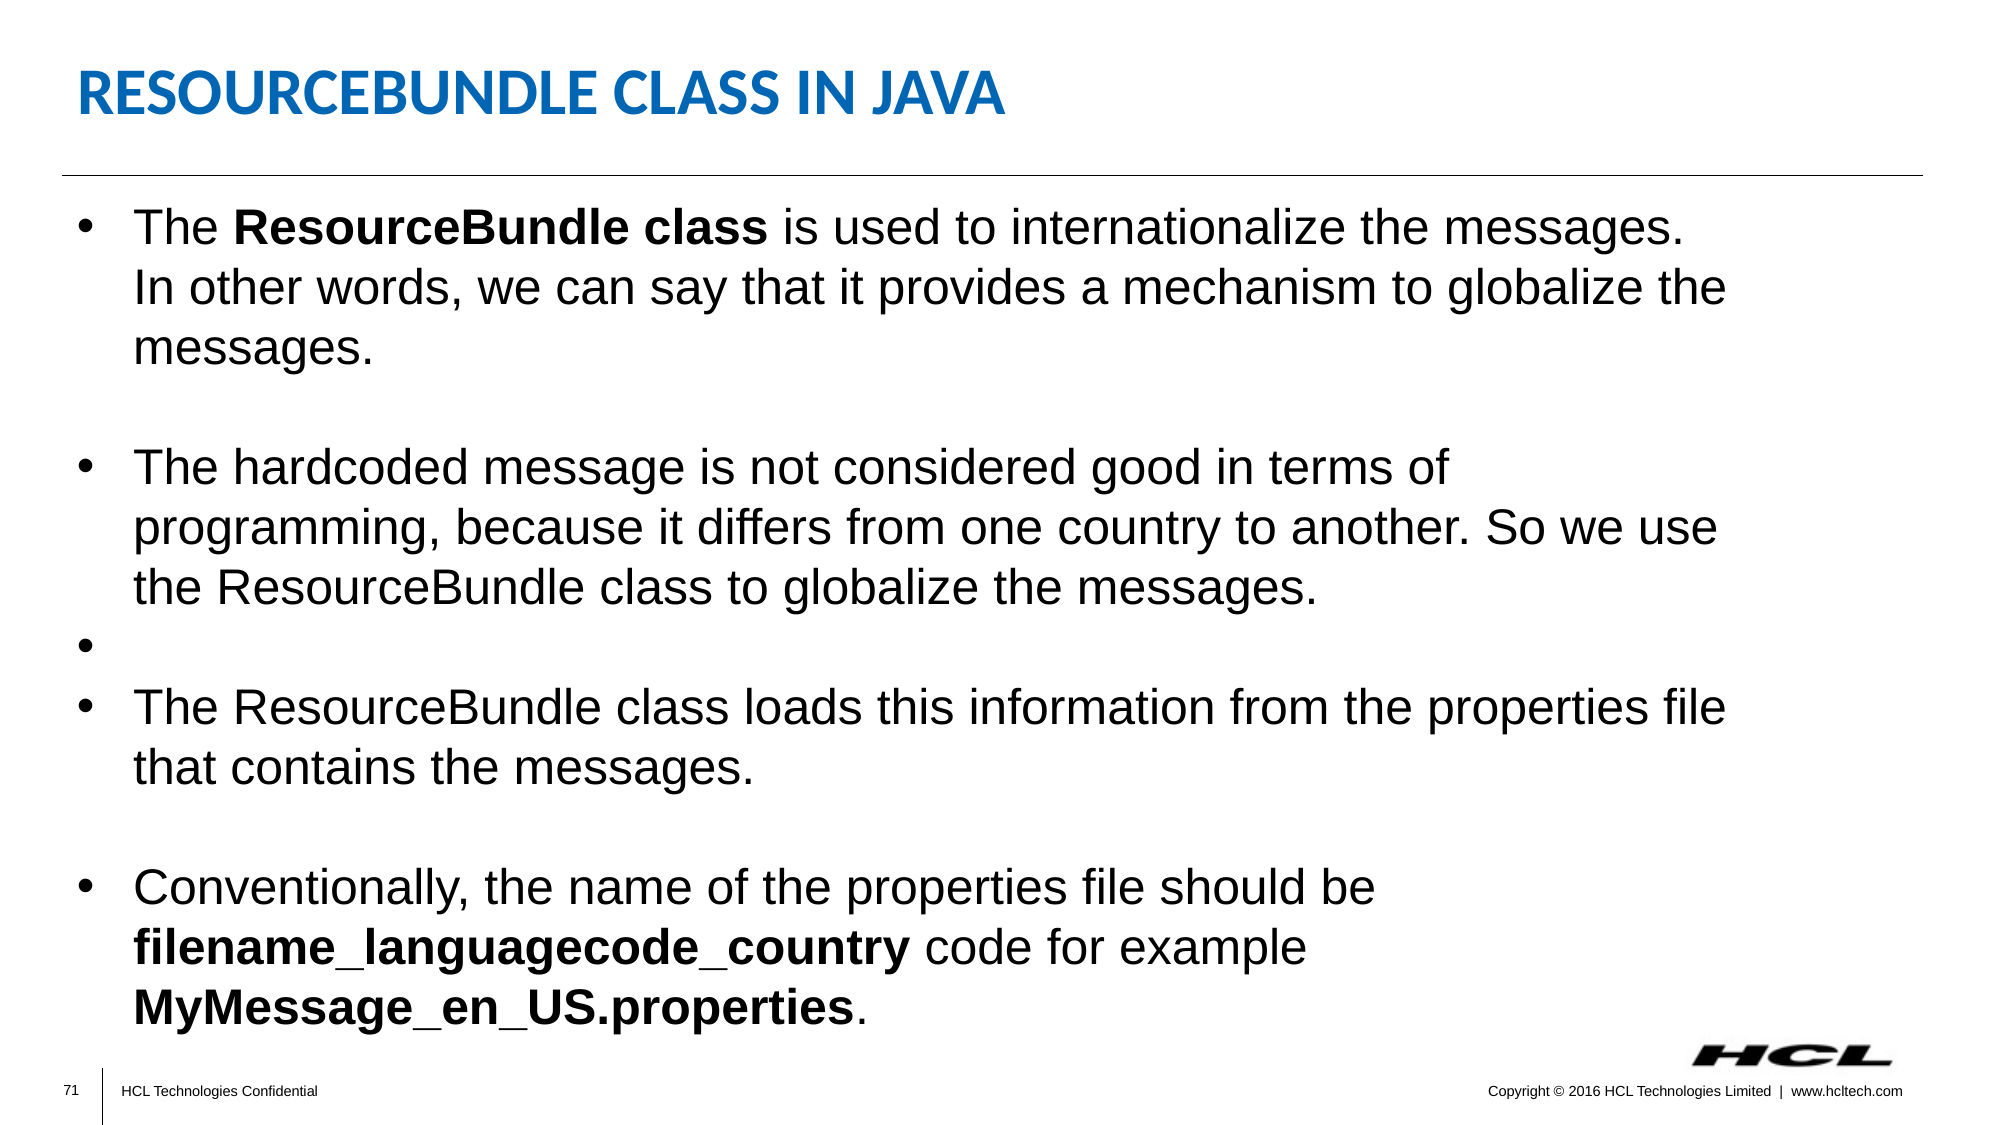

# ResourceBundle class in Java
The ResourceBundle class is used to internationalize the messages. In other words, we can say that it provides a mechanism to globalize the messages.

The hardcoded message is not considered good in terms of programming, because it differs from one country to another. So we use the ResourceBundle class to globalize the messages.

The ResourceBundle class loads this information from the properties file that contains the messages.

Conventionally, the name of the properties file should be filename_languagecode_country code for example MyMessage_en_US.properties.